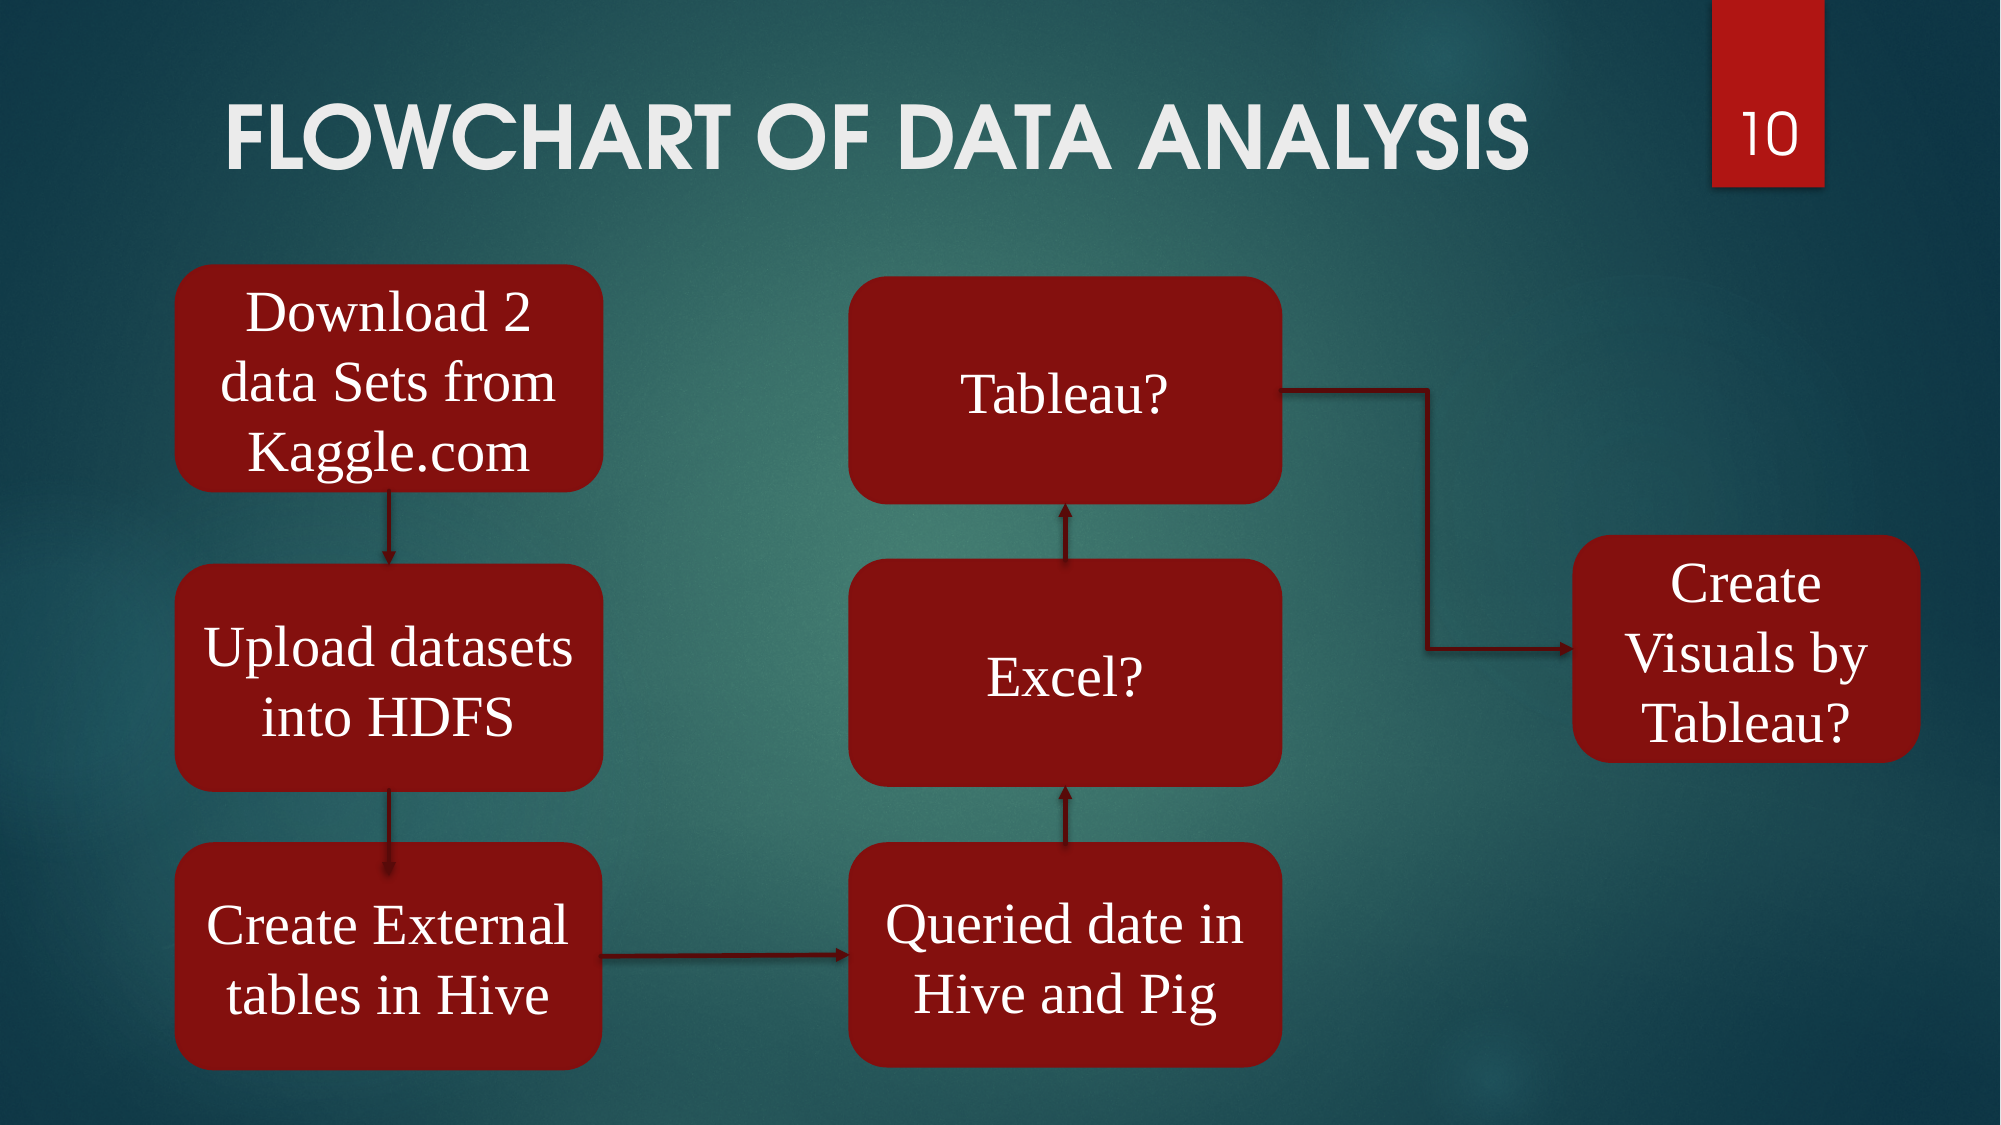

10
# FLOWCHART OF DATA ANALYSIS
Download 2 data Sets from Kaggle.com
Tableau?
Create Visuals by Tableau?
Excel?
Upload datasets into HDFS
Queried date in Hive and Pig
Create External tables in Hive